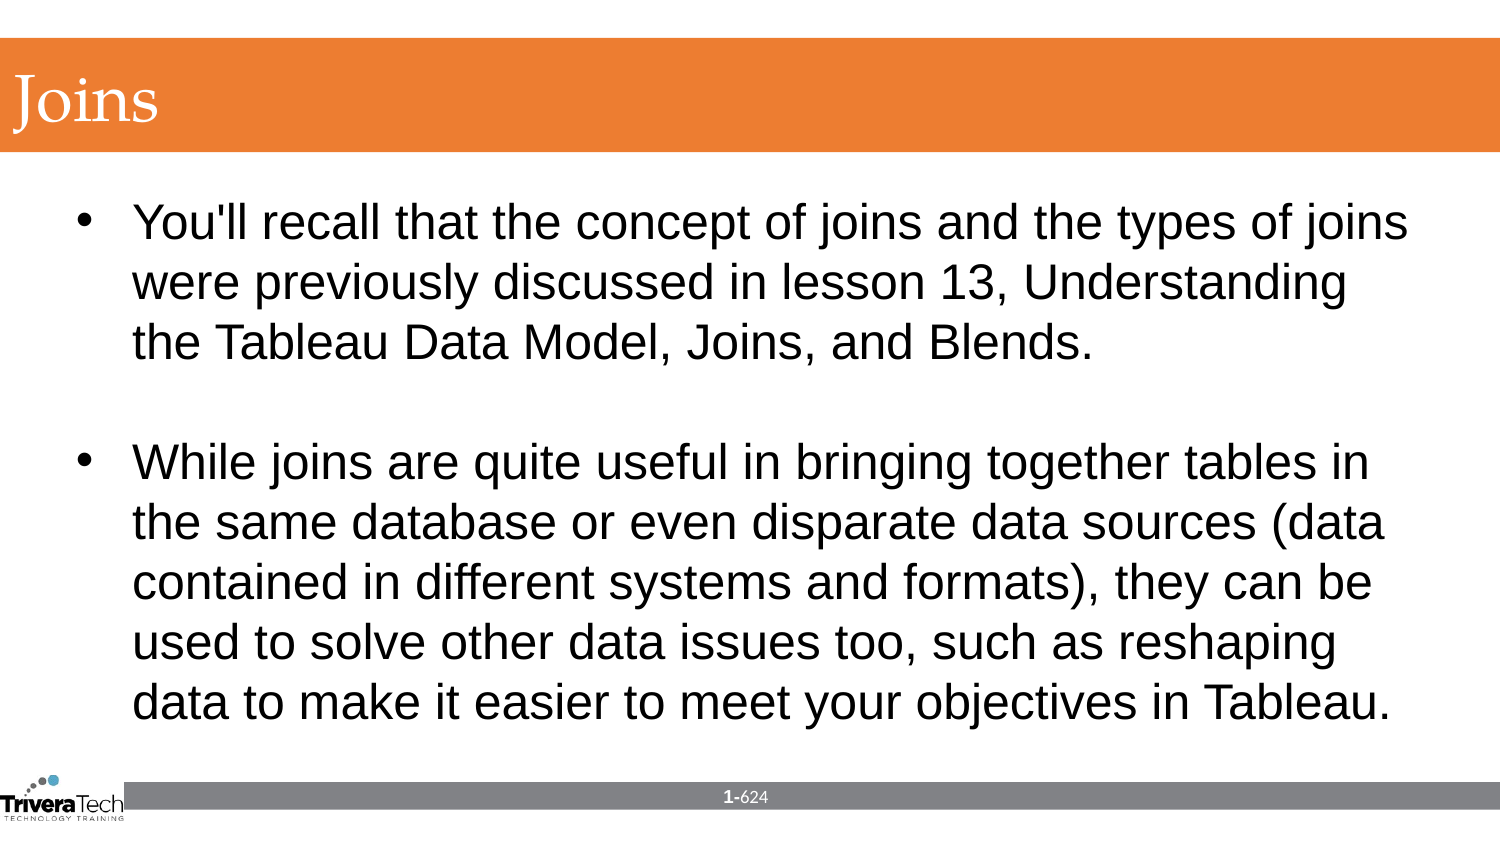

Joins
You'll recall that the concept of joins and the types of joins were previously discussed in lesson 13, Understanding the Tableau Data Model, Joins, and Blends.

While joins are quite useful in bringing together tables in the same database or even disparate data sources (data contained in different systems and formats), they can be used to solve other data issues too, such as reshaping data to make it easier to meet your objectives in Tableau.
1-624